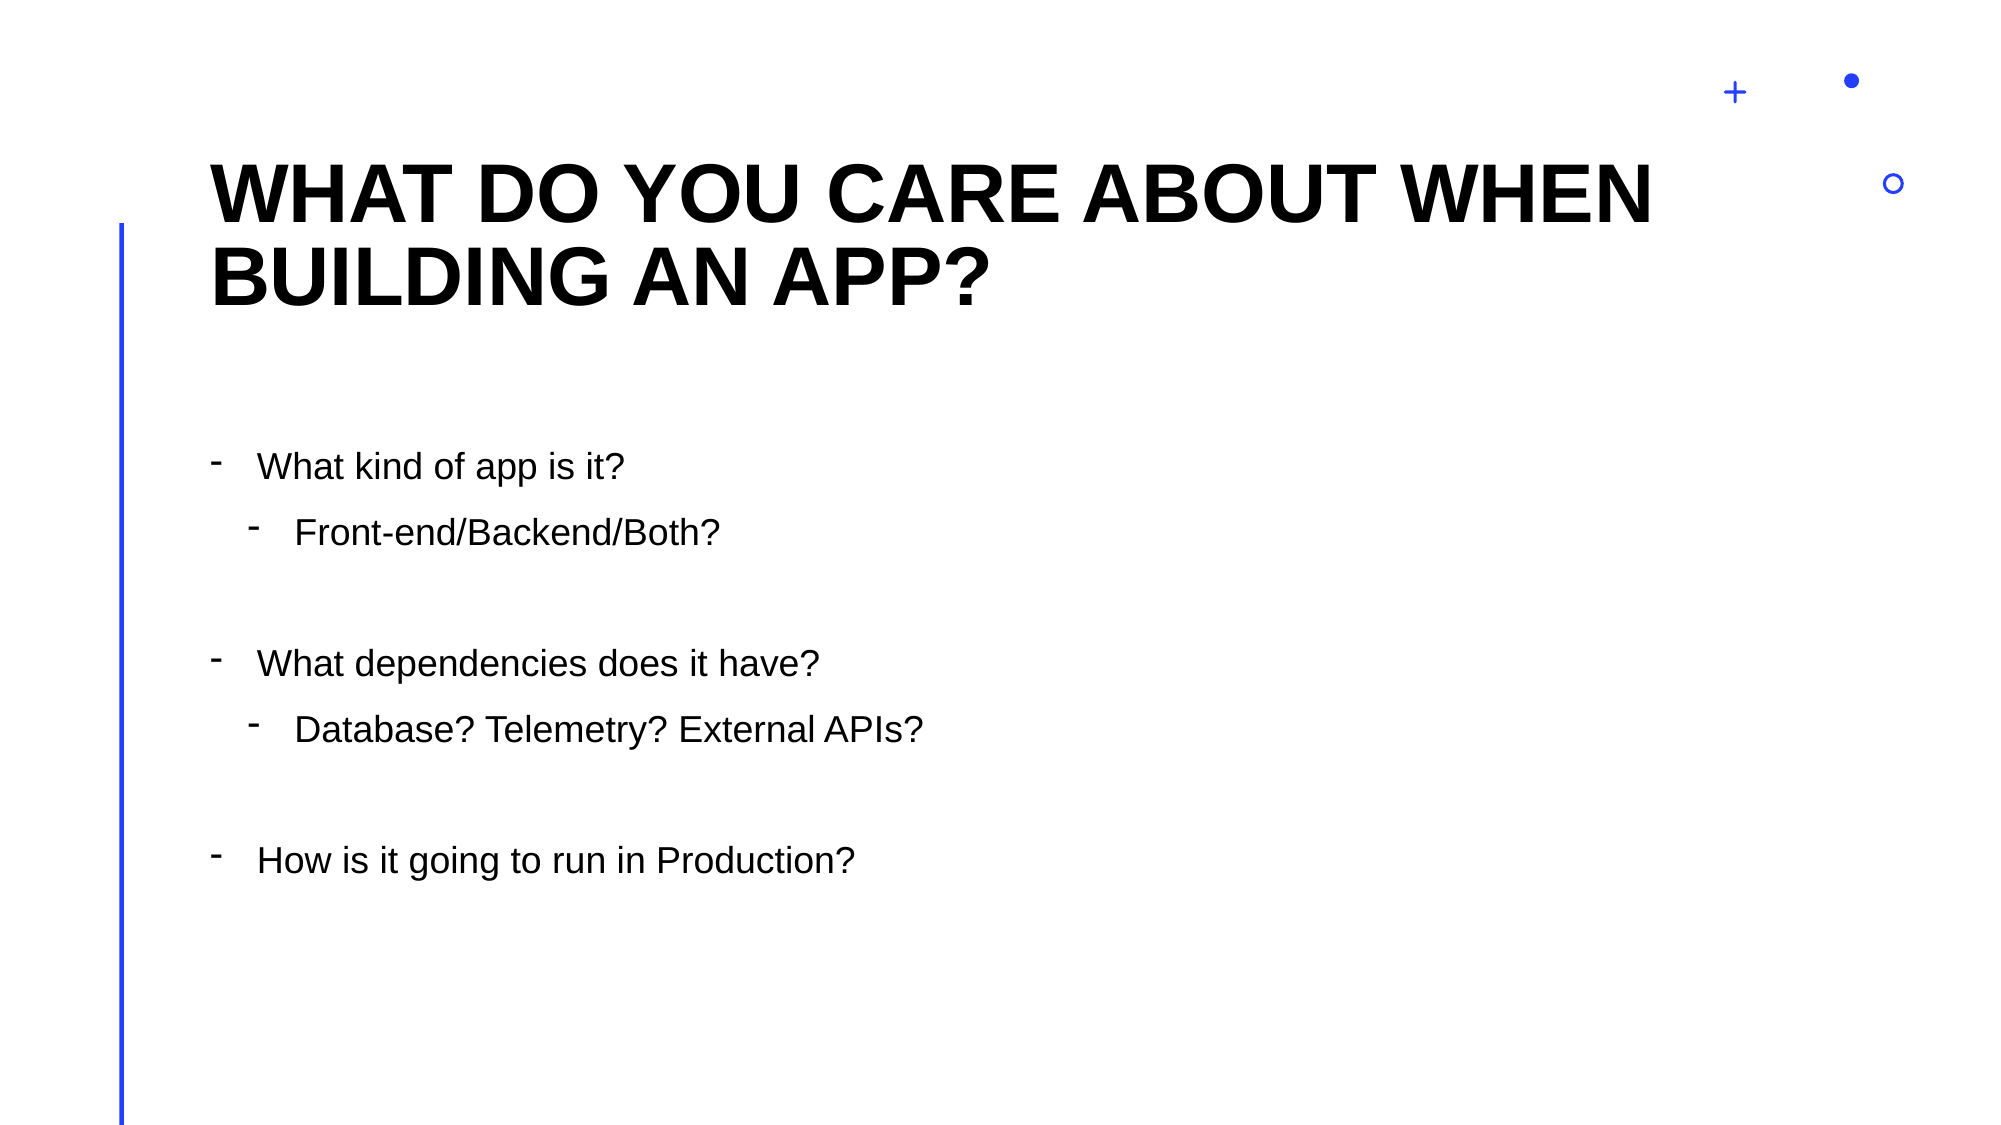

# What do you care about when building an app?

What kind of app is it?
Front-end/Backend/Both?

What dependencies does it have?
Database? Telemetry? External APIs?

How is it going to run in Production?